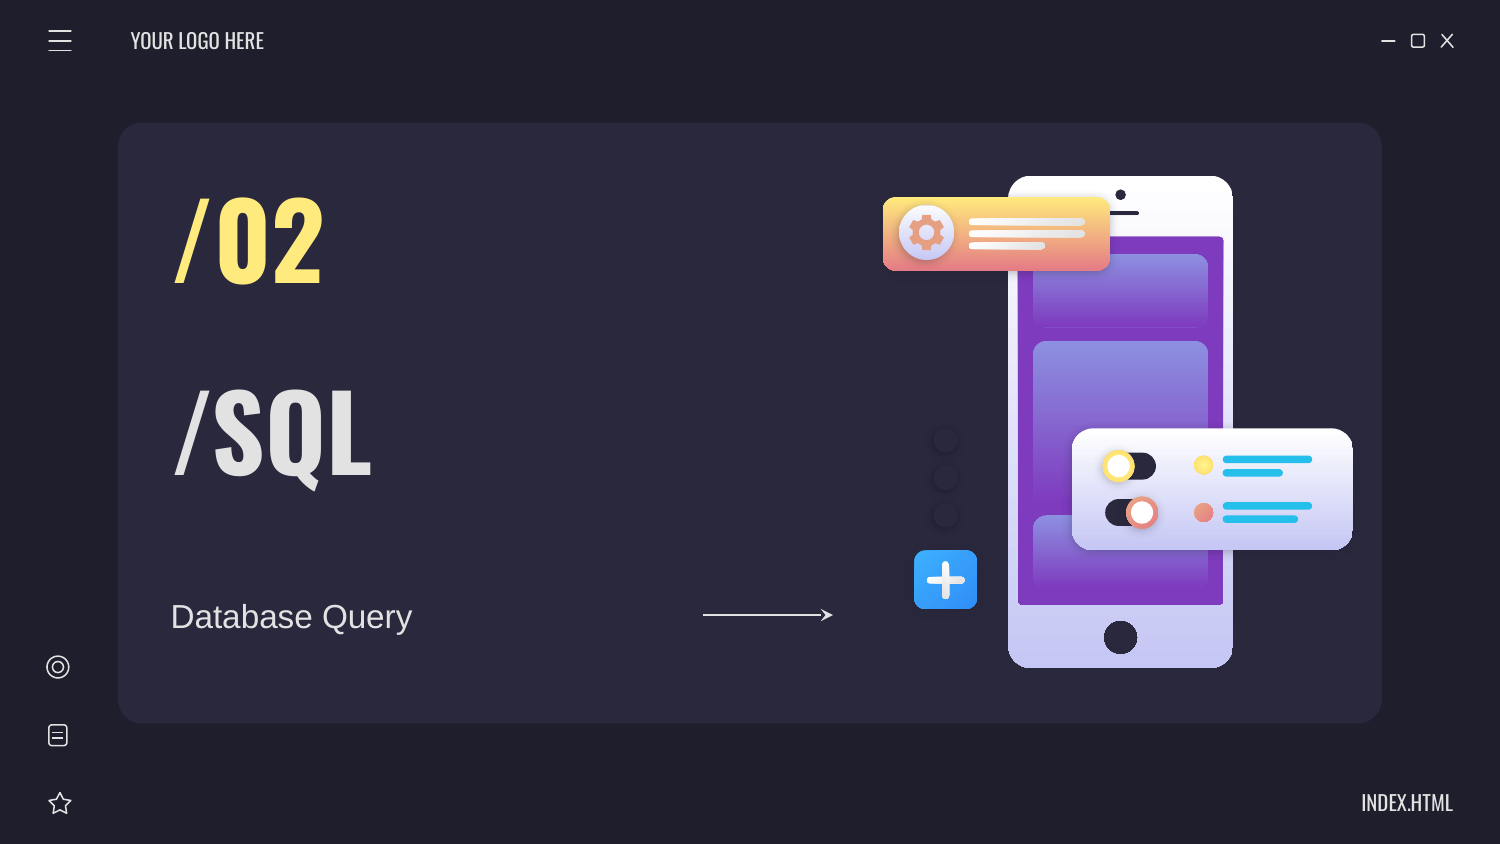

YOUR LOGO HERE

/02

# /SQL
Database Query

INDEX.HTML